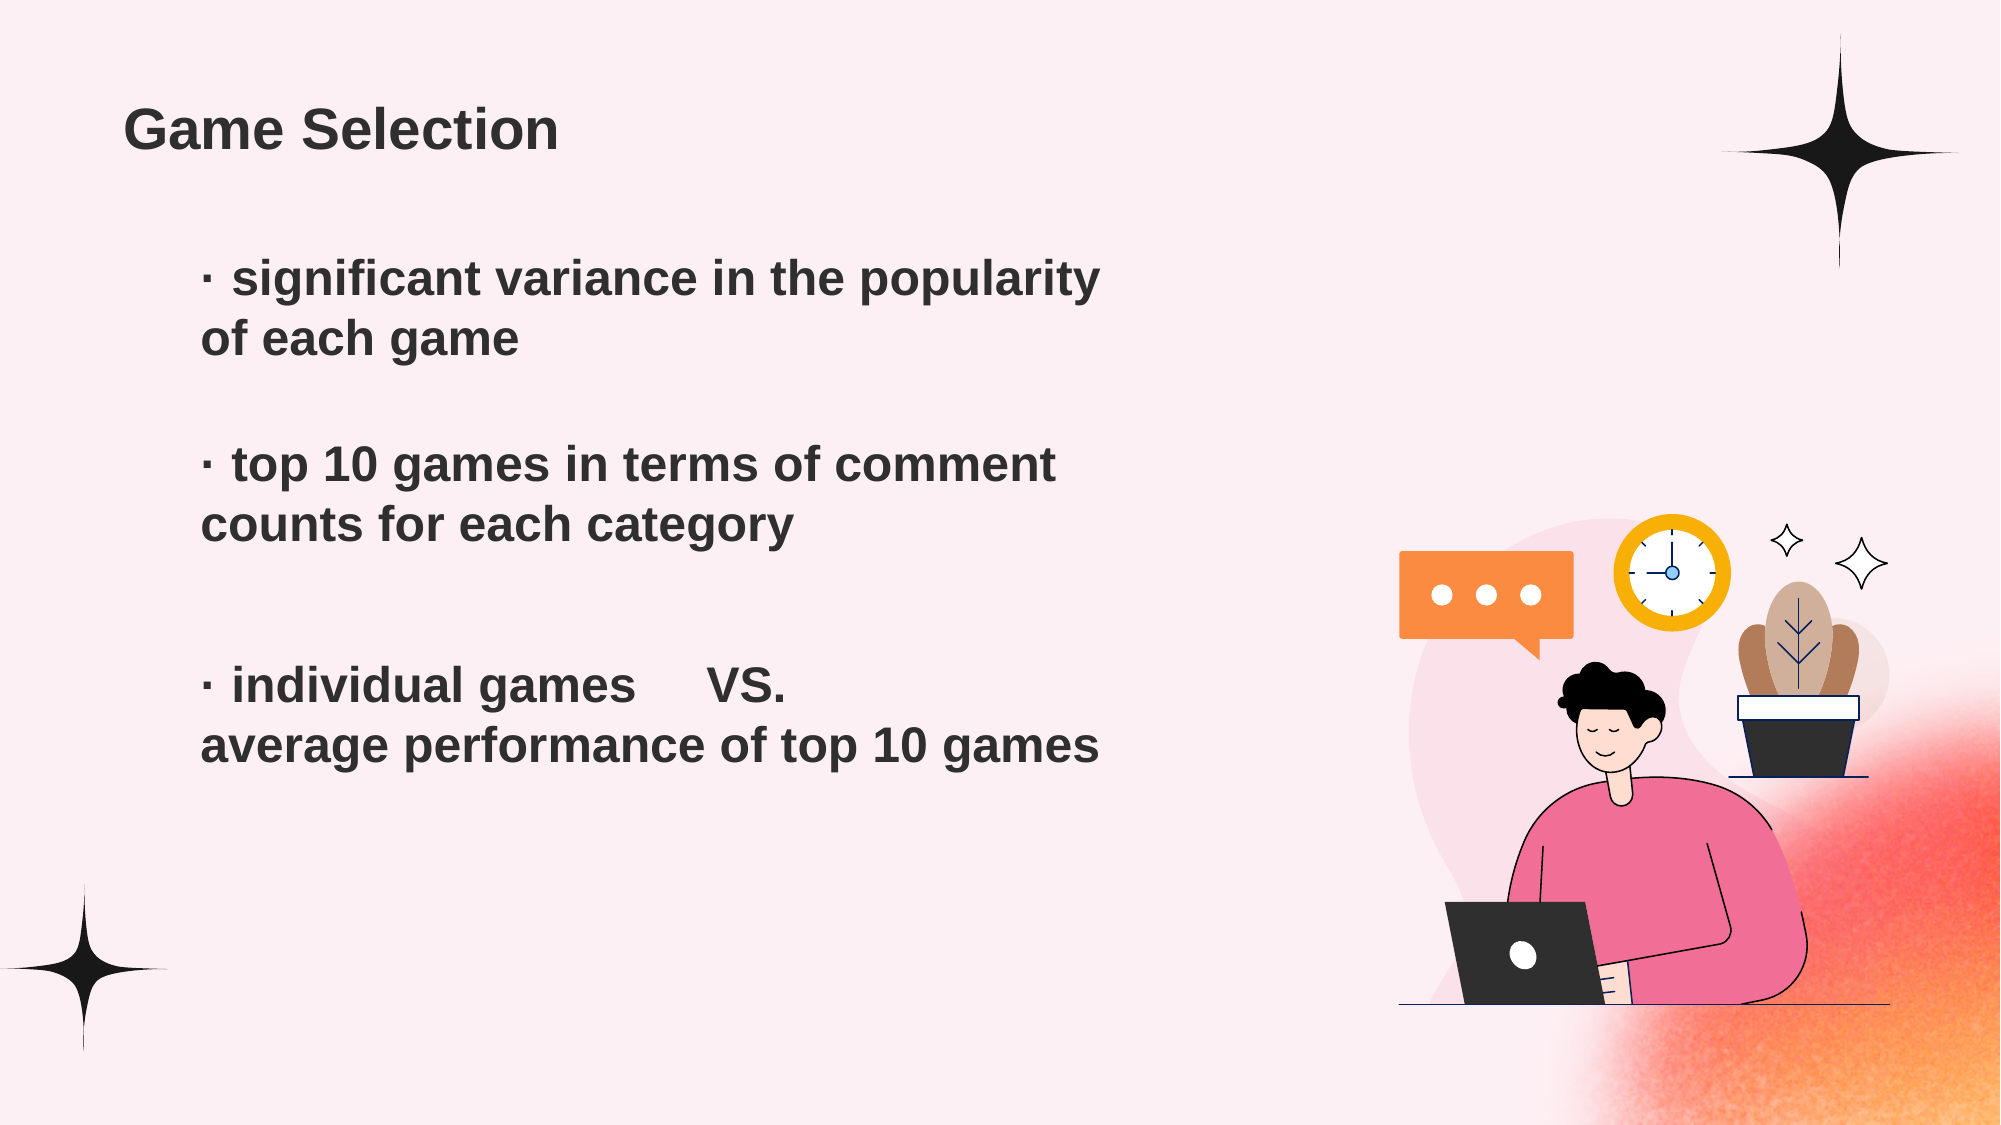

# Game Selection
· significant variance in the popularity of each game
· top 10 games in terms of comment counts for each category

· individual games     VS.
average performance of top 10 games